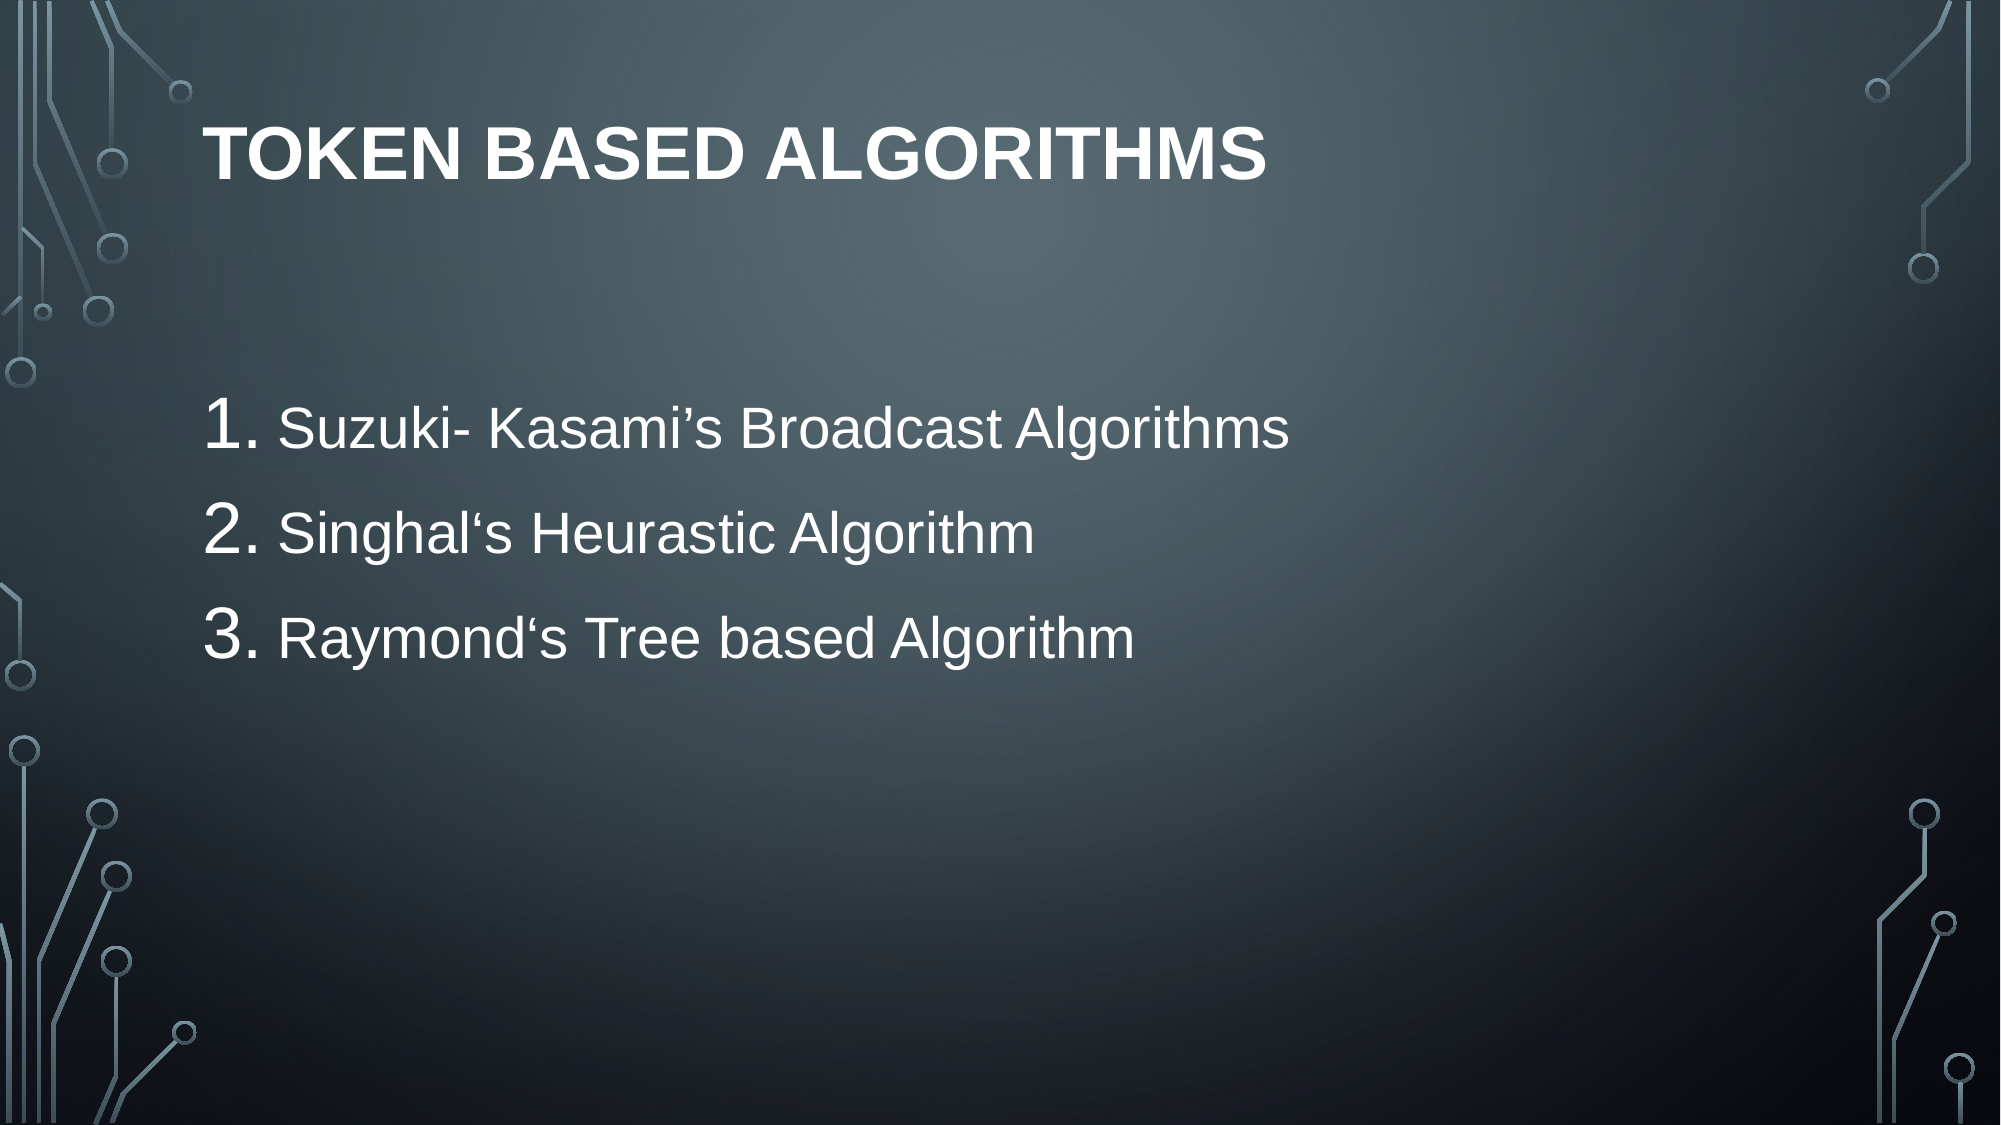

# Token Based Algorithms
Suzuki- Kasami’s Broadcast Algorithms
Singhal‘s Heurastic Algorithm
Raymond‘s Tree based Algorithm